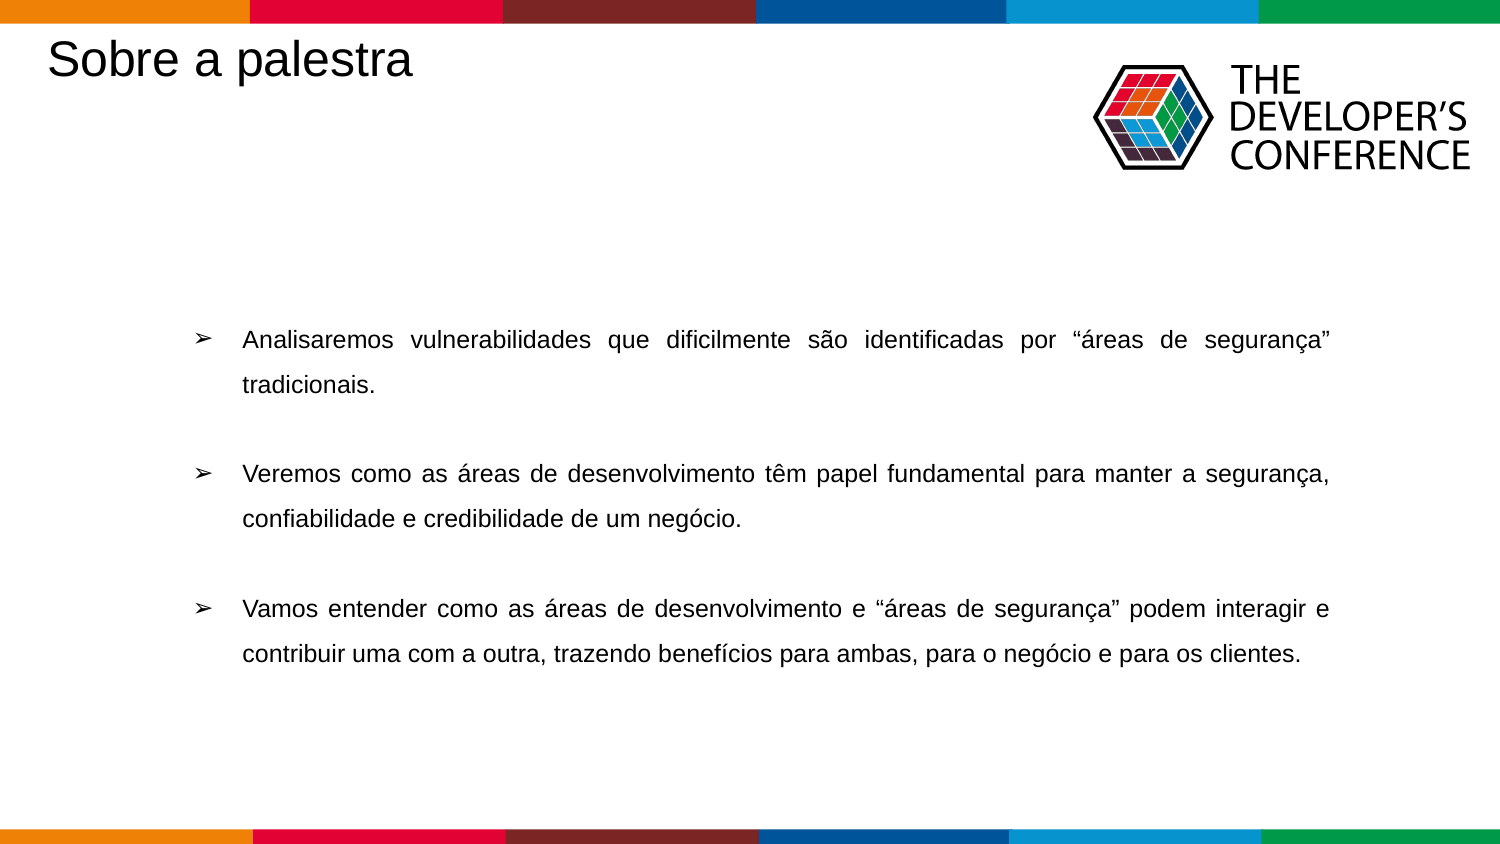

Sobre a palestra
Analisaremos vulnerabilidades que dificilmente são identificadas por “áreas de segurança” tradicionais.

Veremos como as áreas de desenvolvimento têm papel fundamental para manter a segurança, confiabilidade e credibilidade de um negócio.

Vamos entender como as áreas de desenvolvimento e “áreas de segurança” podem interagir e contribuir uma com a outra, trazendo benefícios para ambas, para o negócio e para os clientes.